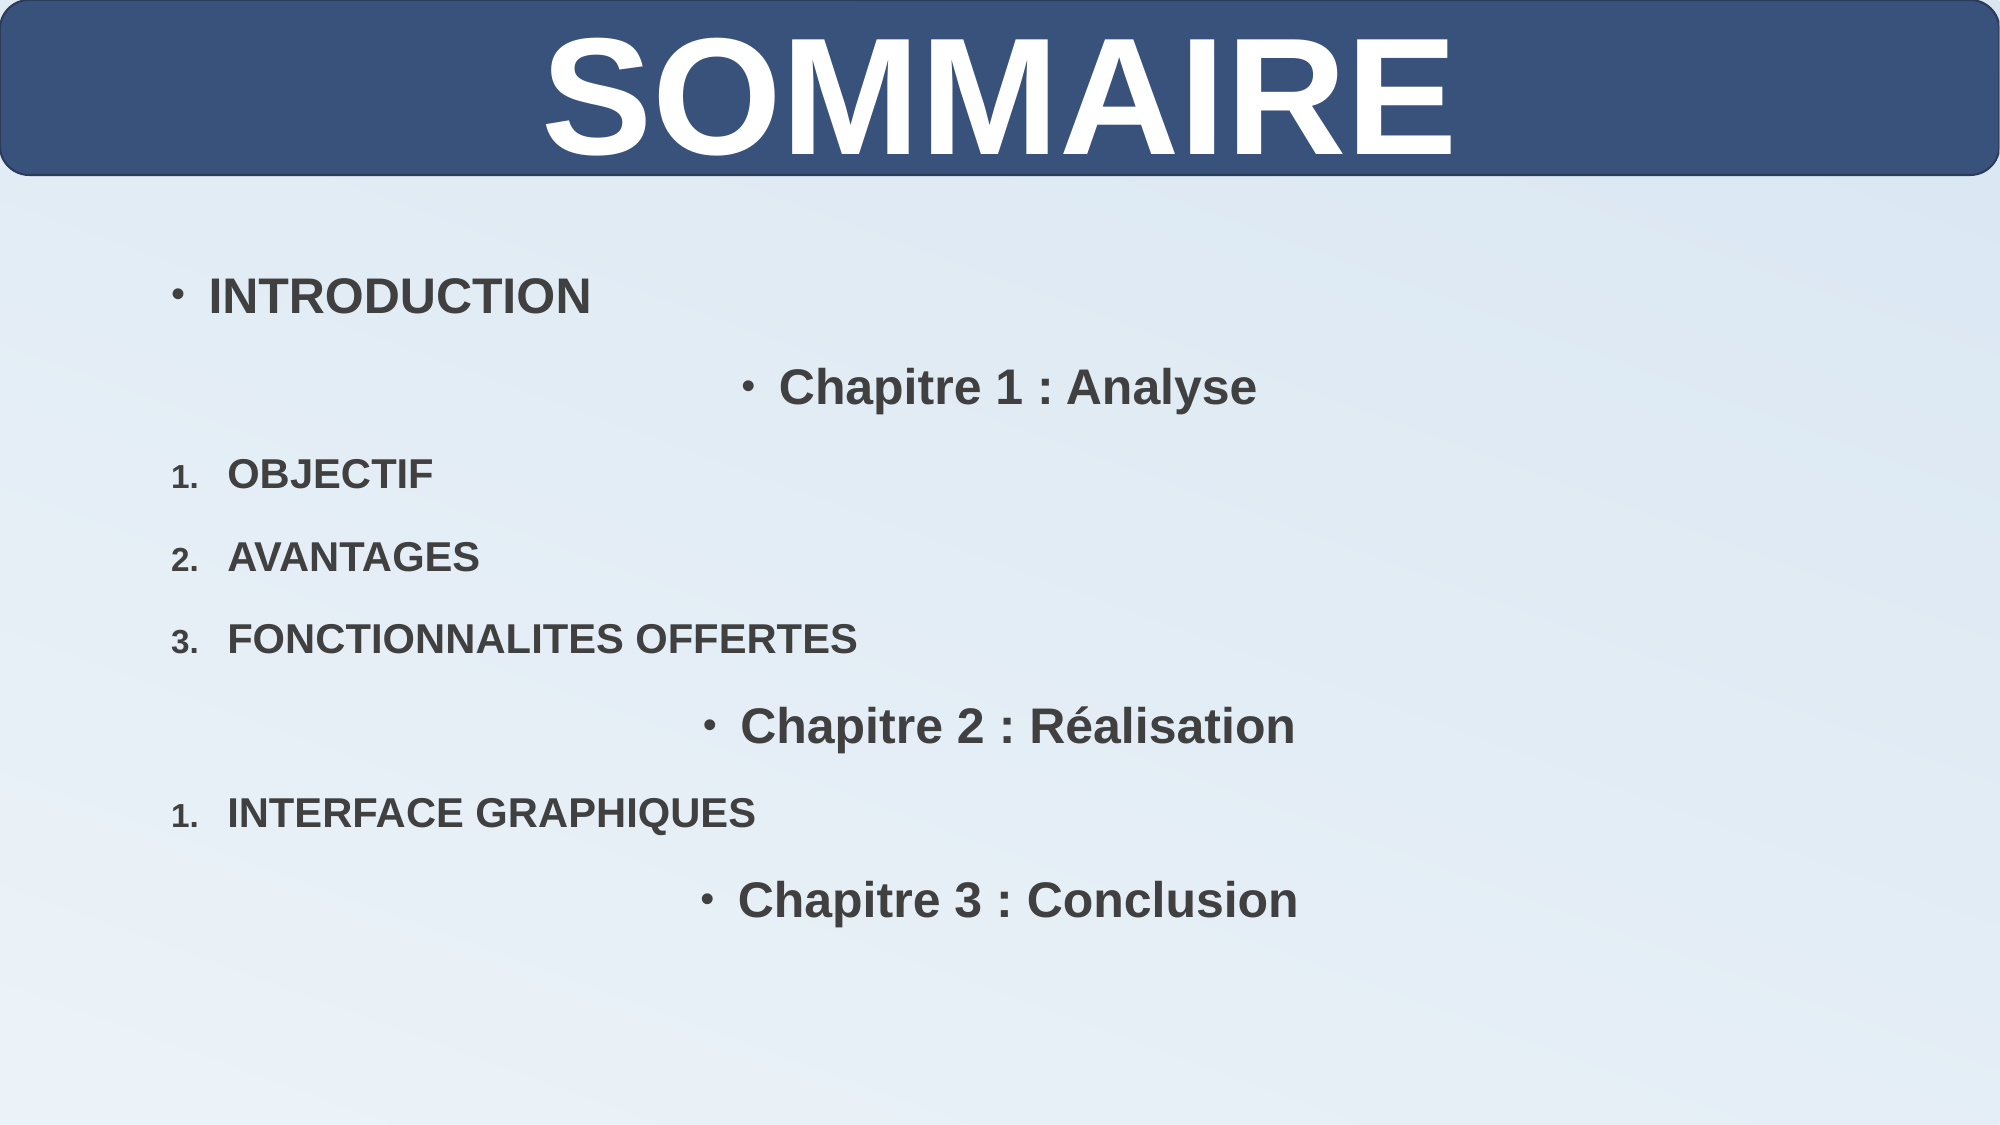

SOMMAIRE
INTRODUCTION
Chapitre 1 : Analyse
OBJECTIF
AVANTAGES
FONCTIONNALITES OFFERTES
Chapitre 2 : Réalisation
INTERFACE GRAPHIQUES
Chapitre 3 : Conclusion